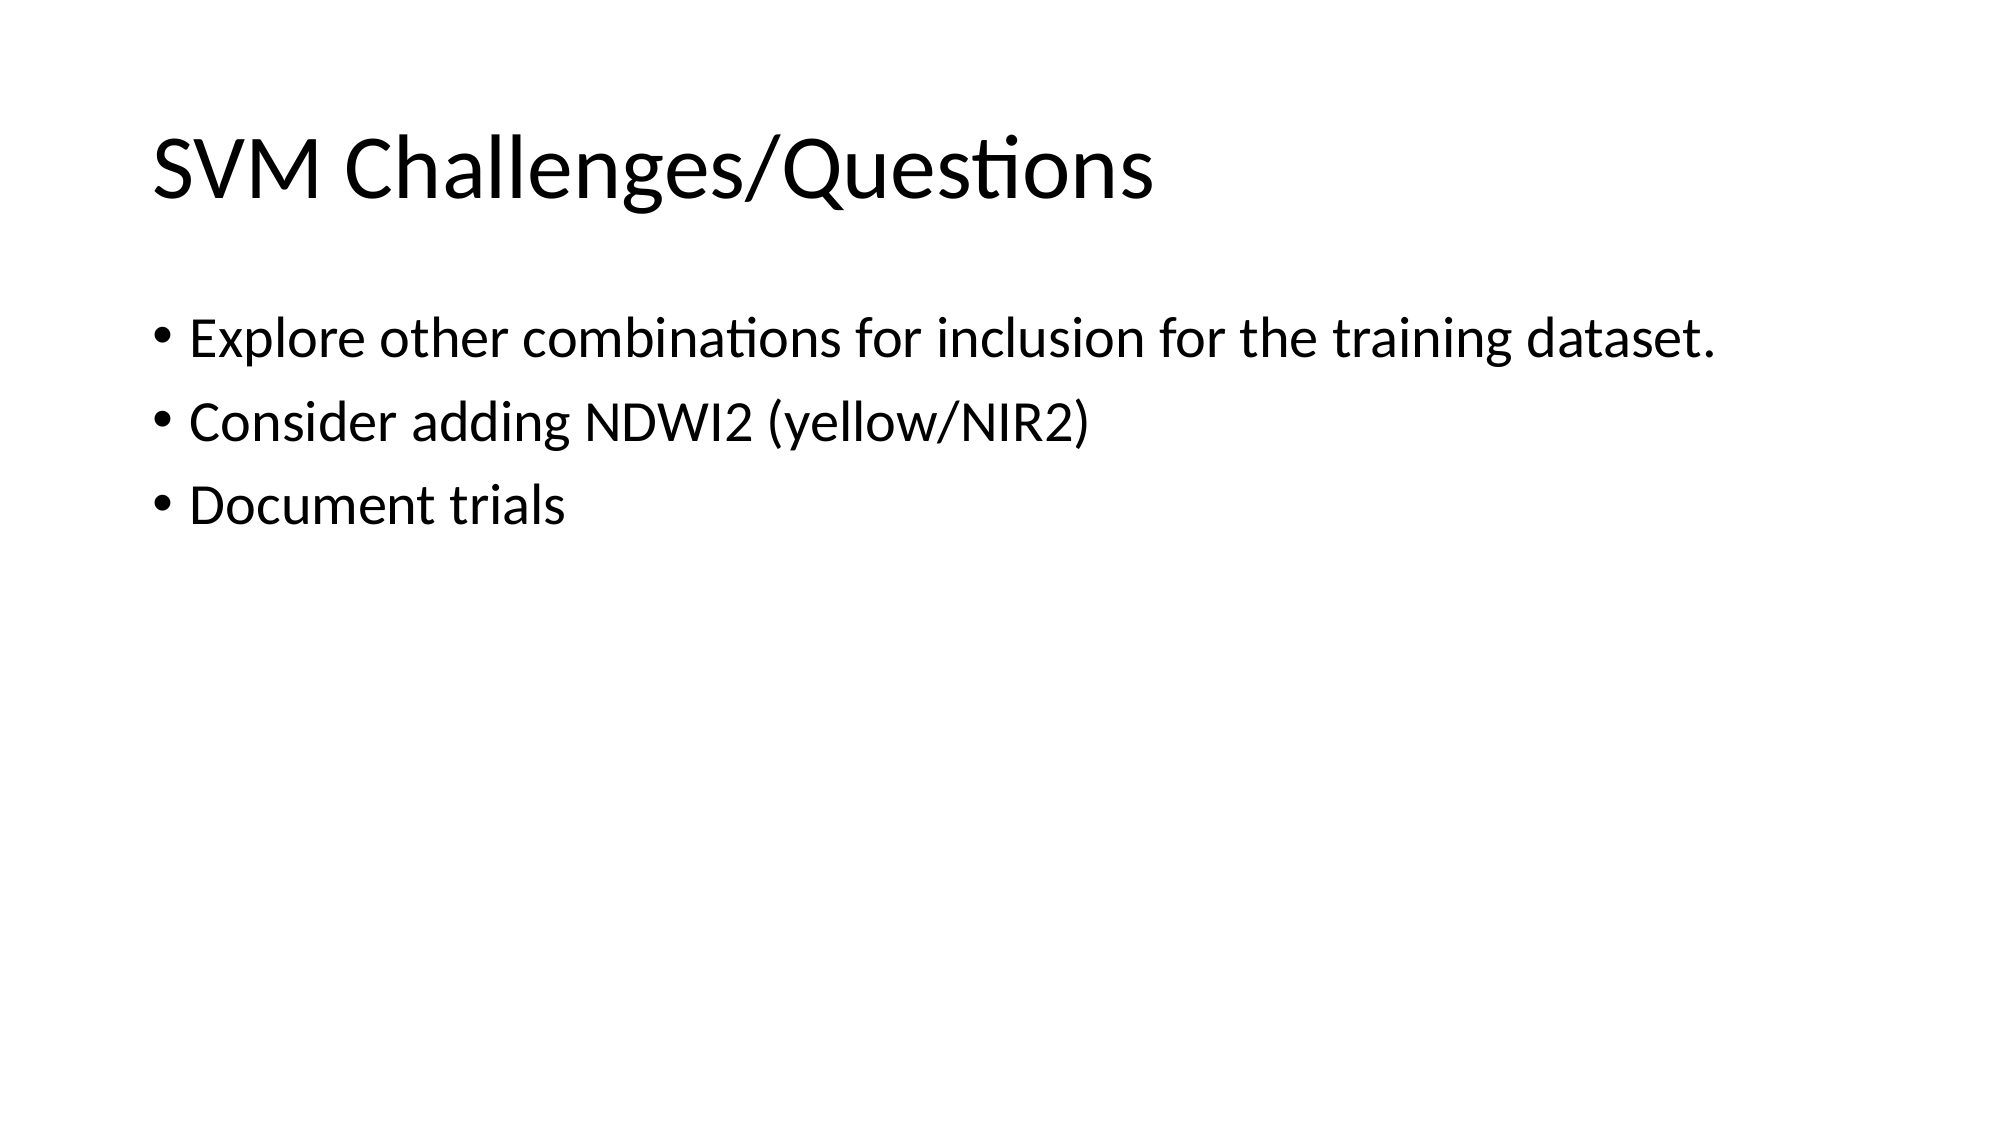

# SVM Challenges/Questions
Explore other combinations for inclusion for the training dataset.
Consider adding NDWI2 (yellow/NIR2)
Document trials